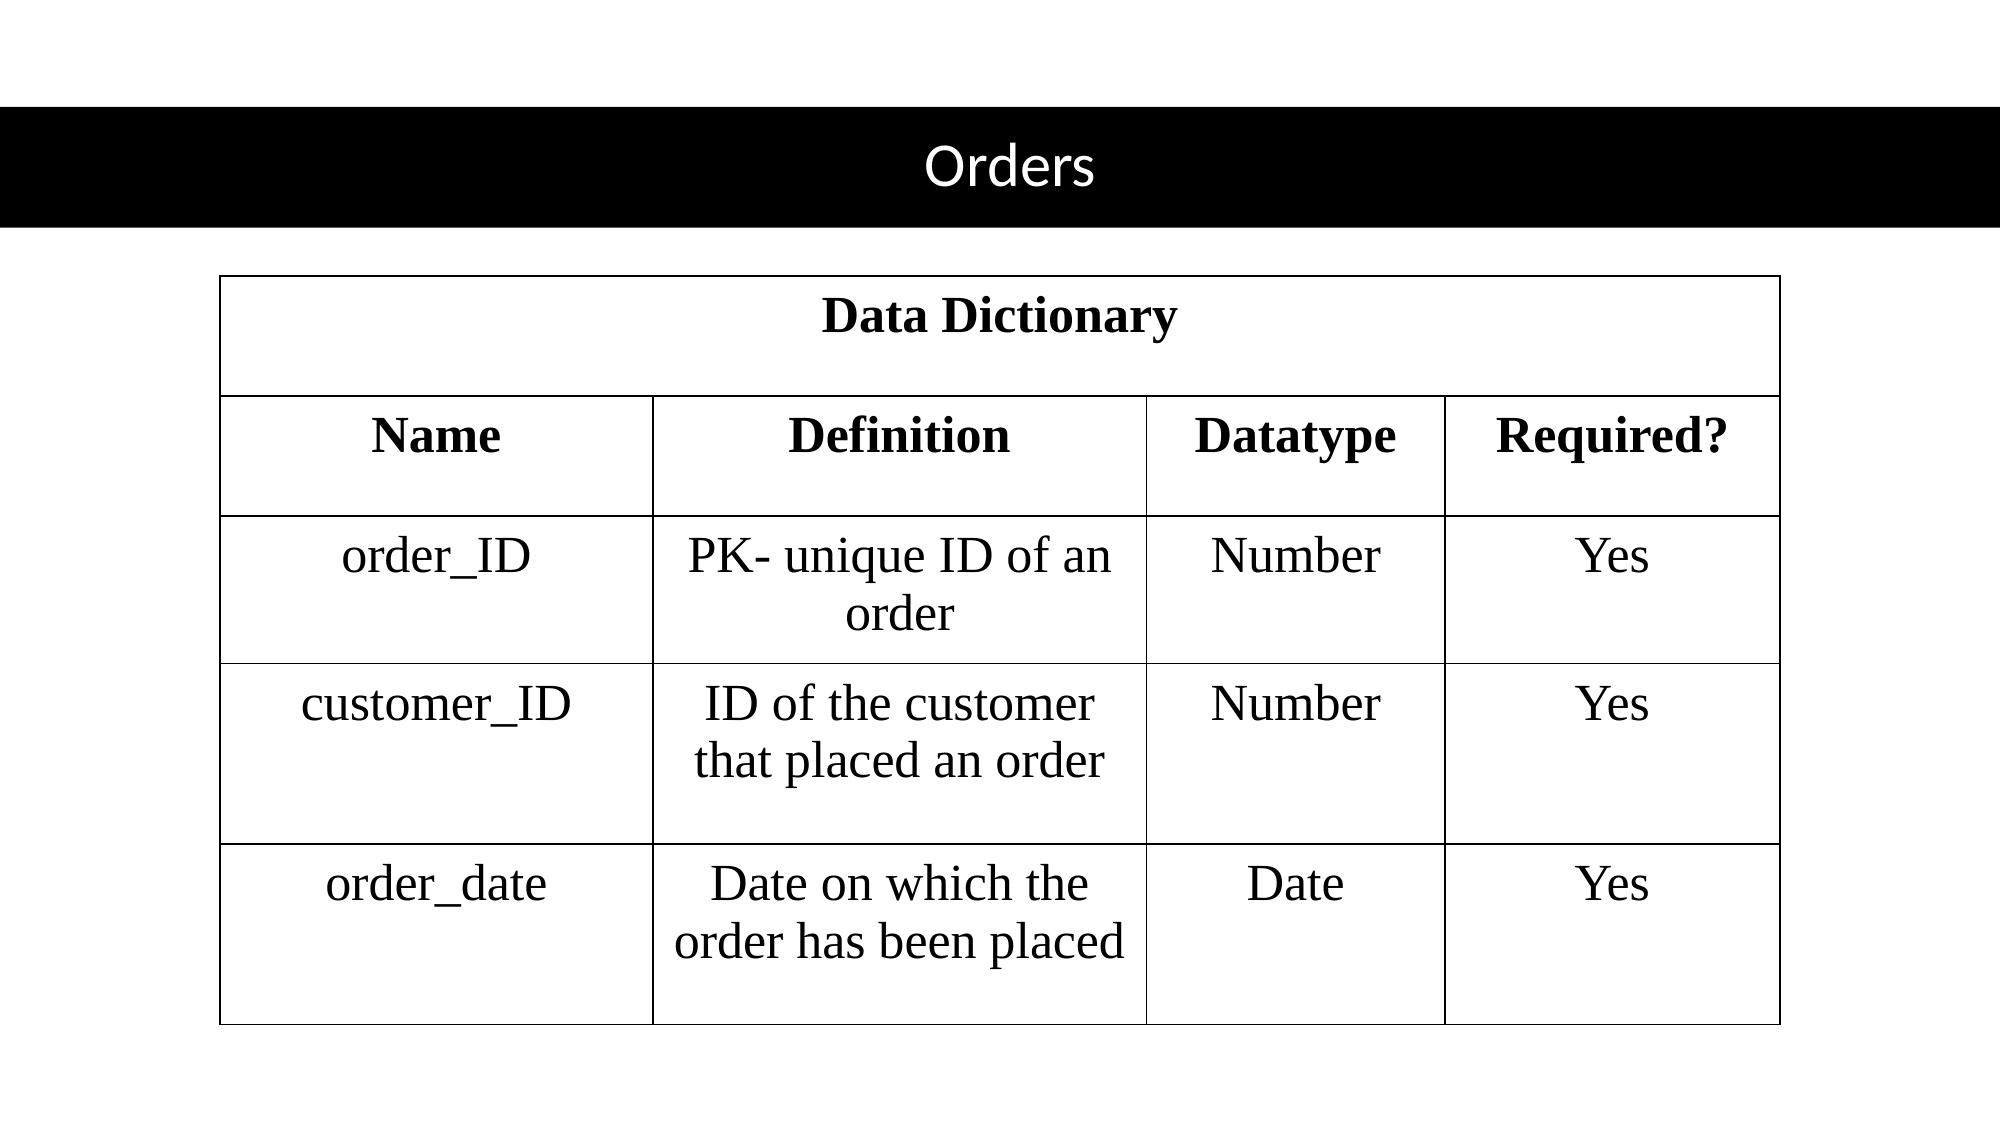

Orders

| Data Dictionary |  |  |  |
| --- | --- | --- | --- |
| Name | Definition | Datatype | Required? |
| order\_ID | PK- unique ID of an order | Number | Yes |
| customer\_ID | ID of the customer that placed an order | Number | Yes |
| order\_date | Date on which the order has been placed | Date | Yes |